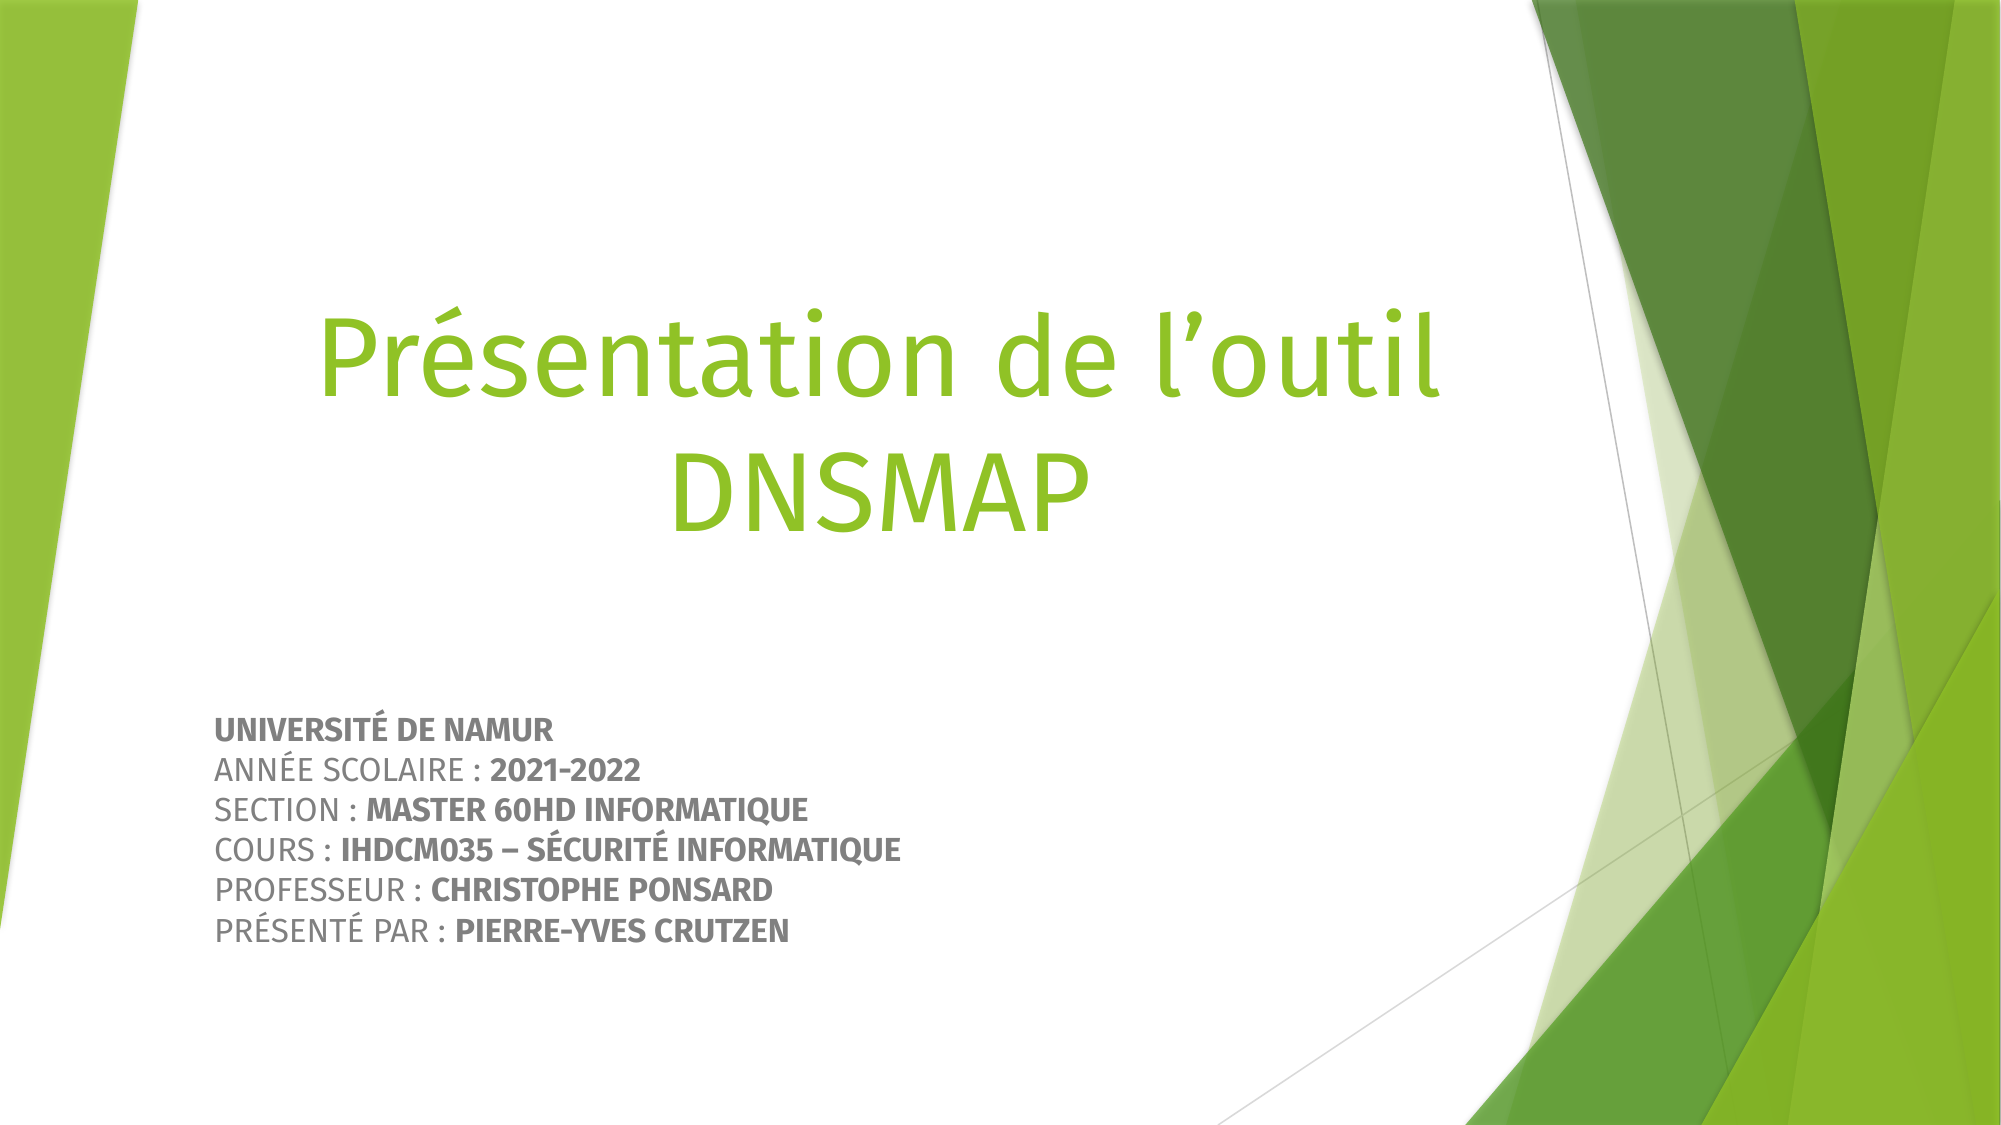

# Présentation de l’outil DNSMAP
Université de Namur
Année scolaire : 2021-2022
Section : Master 60HD Informatique
Cours : IHDCM035 – Sécurité informatique
Professeur : Christophe Ponsard
Présenté par : Pierre-Yves Crutzen